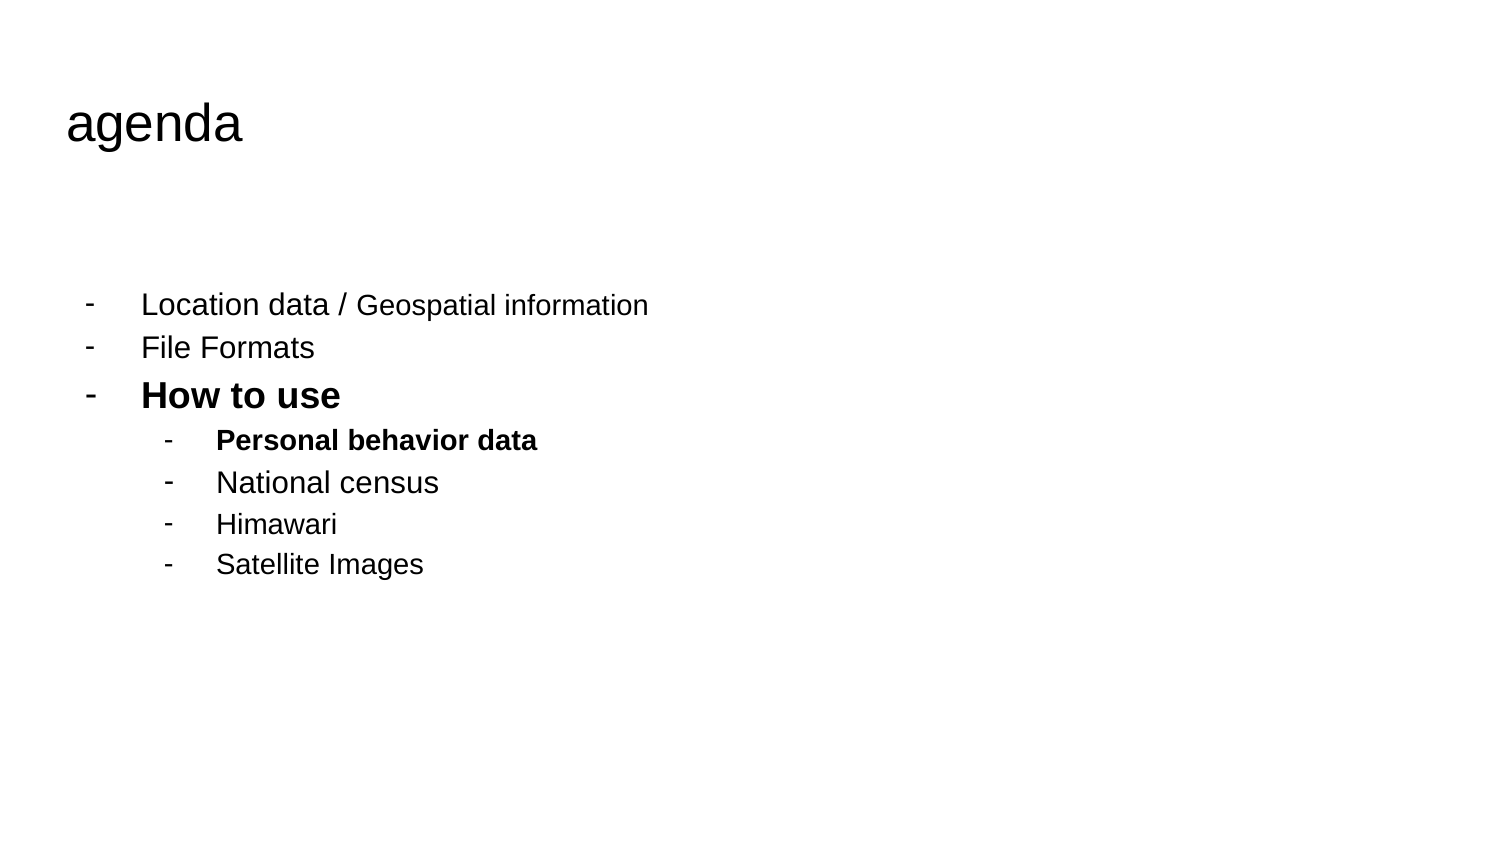

# agenda

Location data / Geospatial information
File Formats
How to use
Personal behavior data
National census
Himawari
Satellite Images